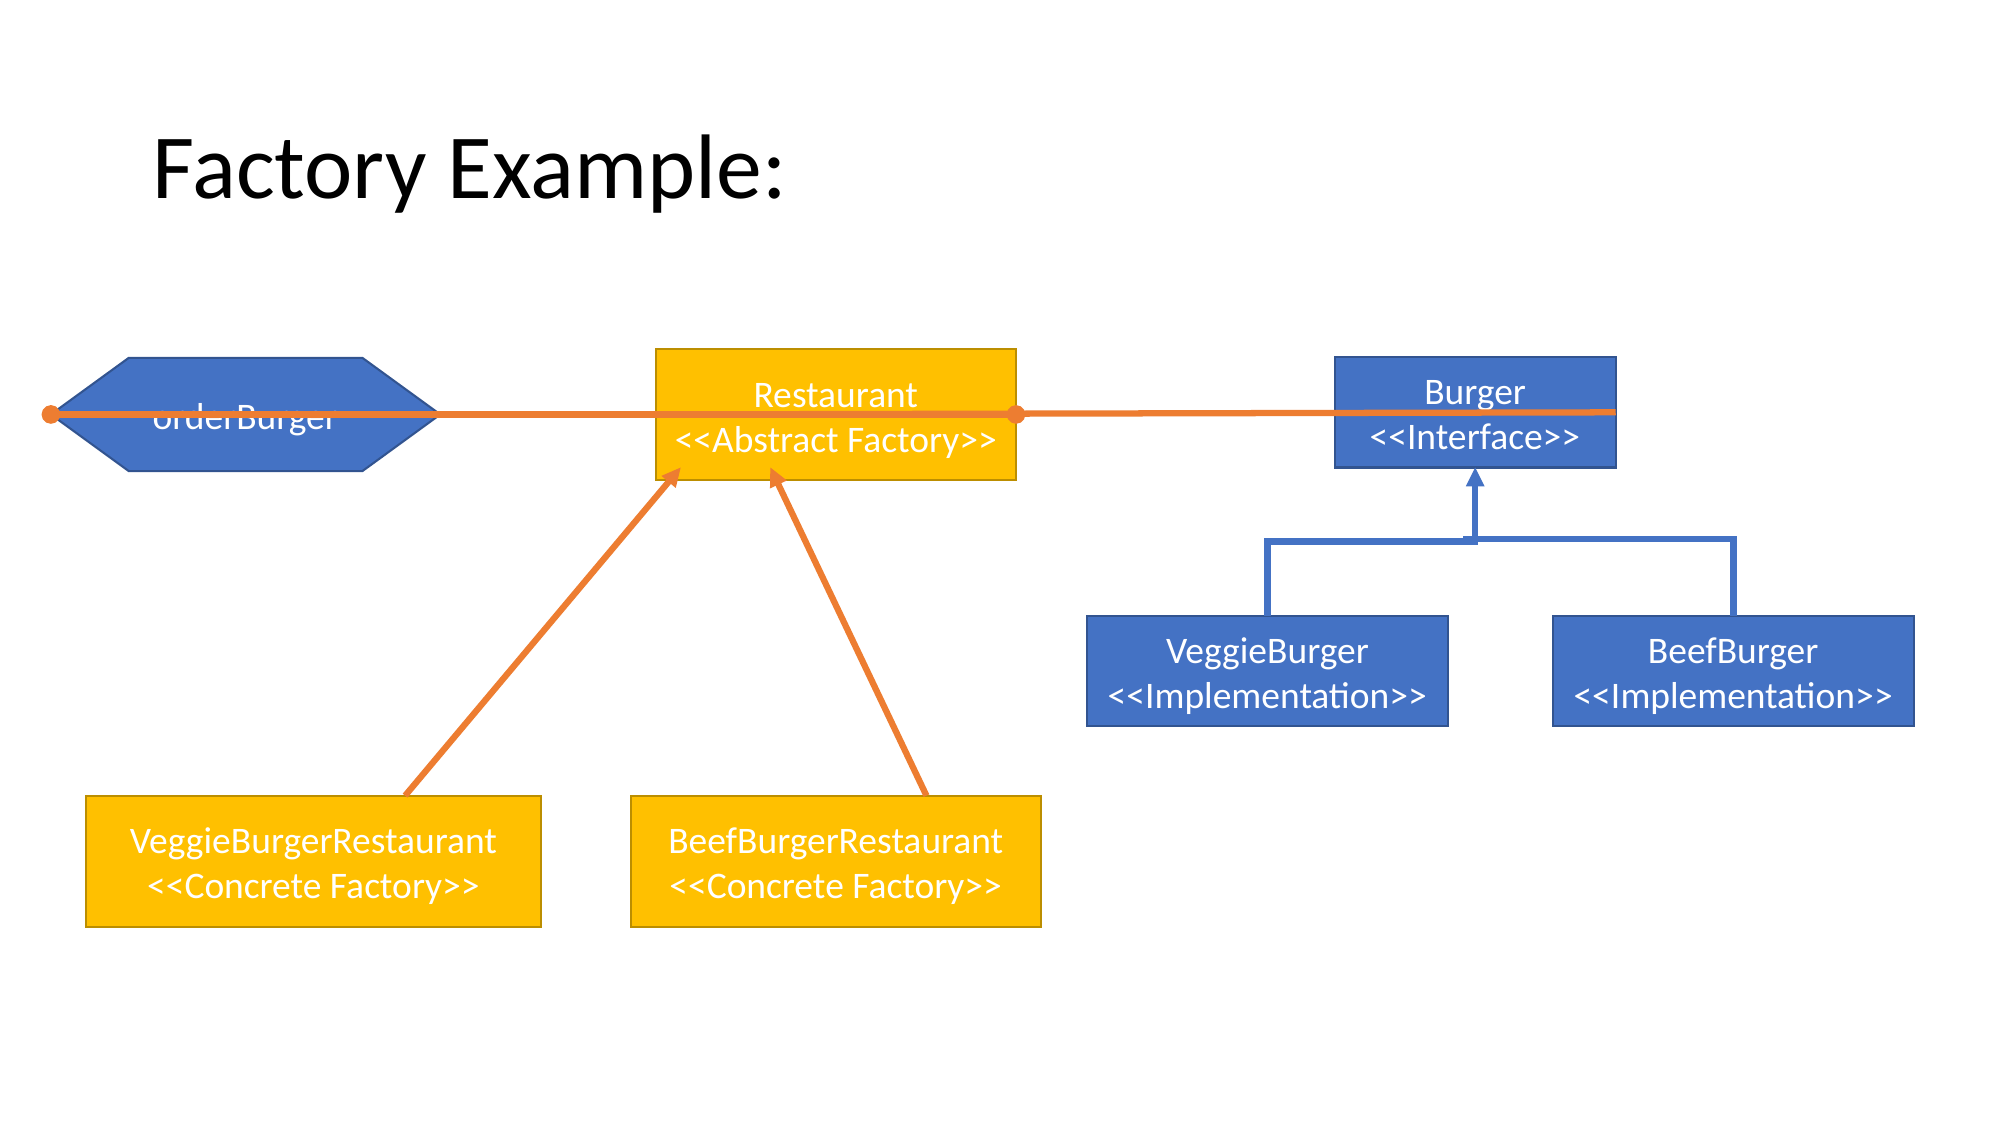

# Factory Example:
Restaurant
<<Abstract Factory>>
Burger
<<Interface>>
orderBurger
BeefBurger
<<Implementation>>
VeggieBurger
<<Implementation>>
BeefBurgerRestaurant
<<Concrete Factory>>
VeggieBurgerRestaurant
<<Concrete Factory>>